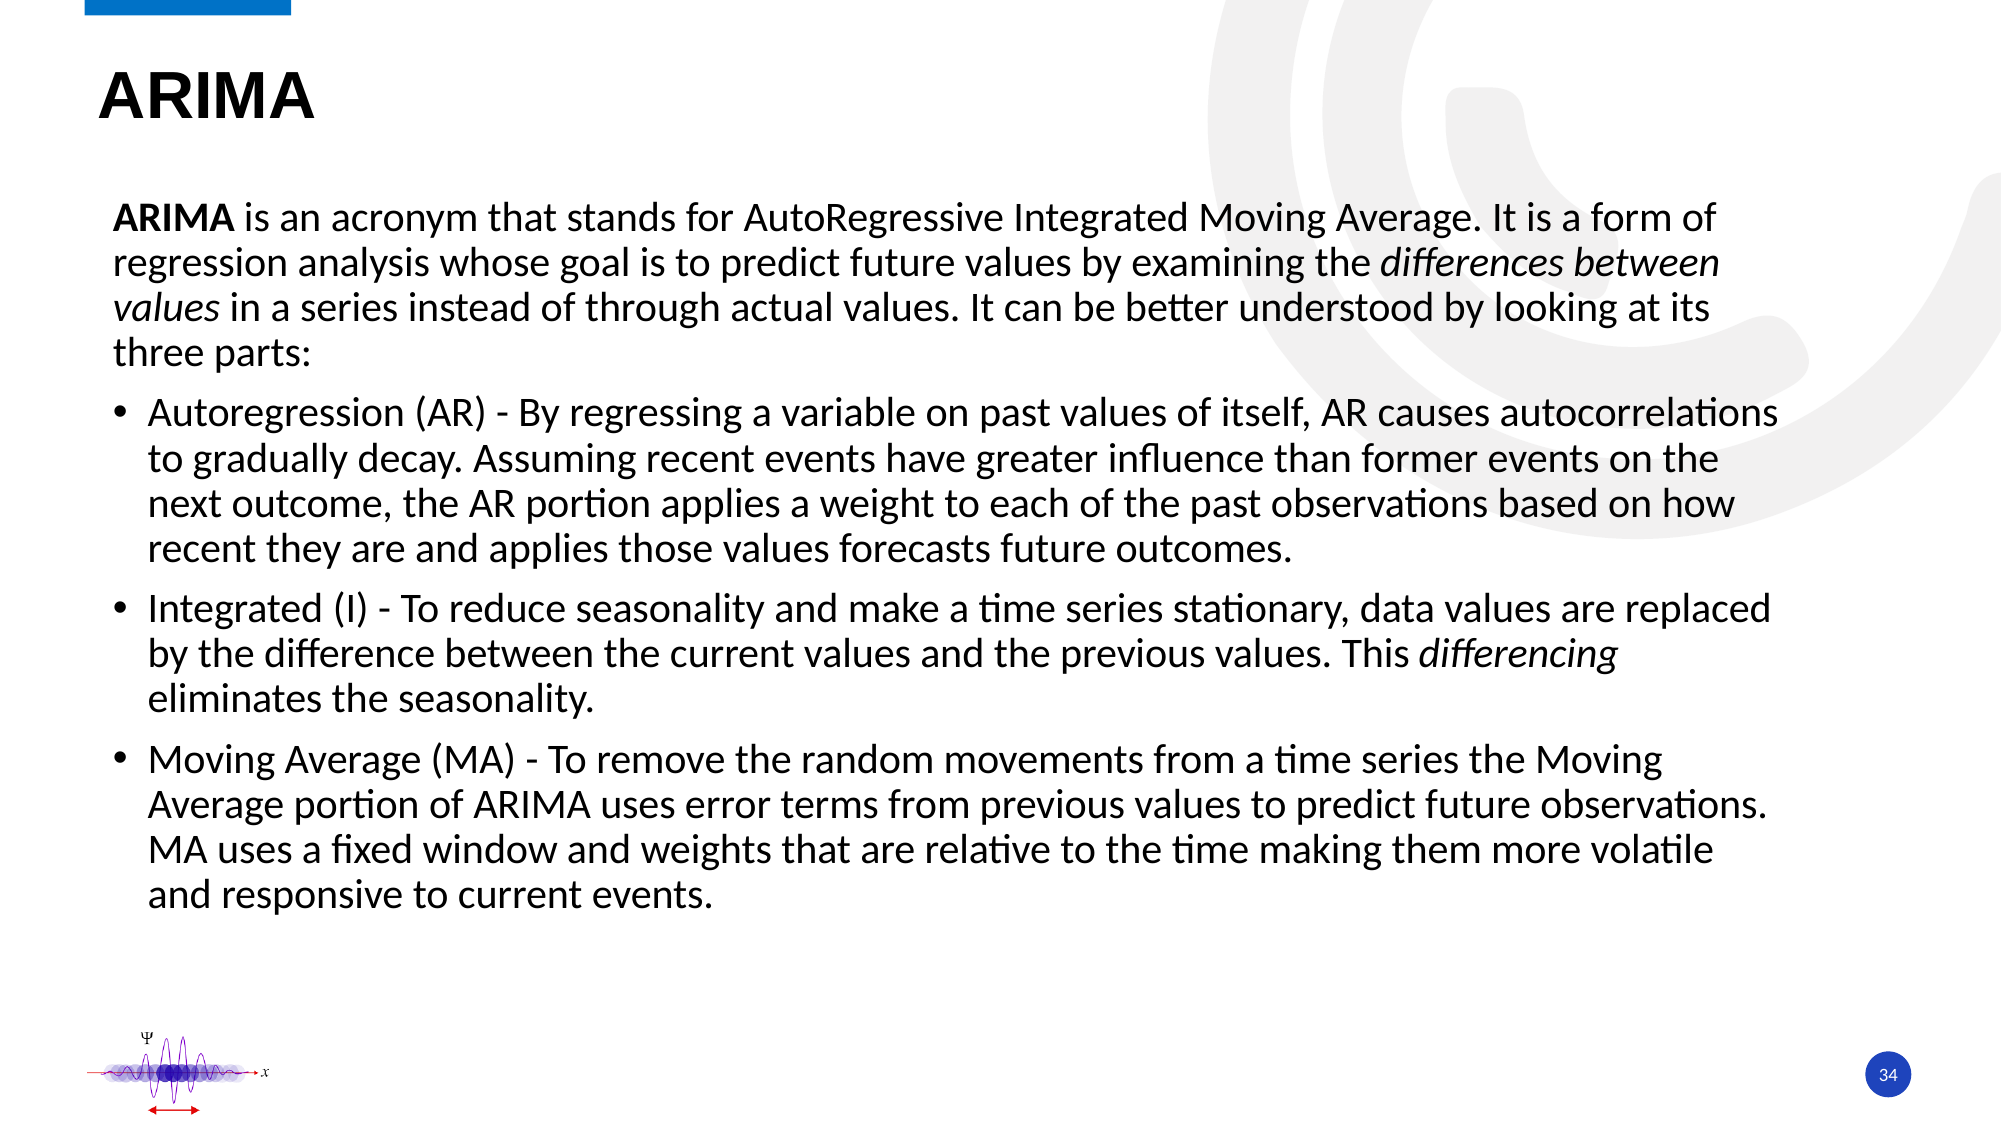

# ARIMA
ARIMA is an acronym that stands for AutoRegressive Integrated Moving Average. It is a form of regression analysis whose goal is to predict future values by examining the differences between values in a series instead of through actual values. It can be better understood by looking at its three parts:
Autoregression (AR) - By regressing a variable on past values of itself, AR causes autocorrelations to gradually decay. Assuming recent events have greater influence than former events on the next outcome, the AR portion applies a weight to each of the past observations based on how recent they are and applies those values forecasts future outcomes.
Integrated (I) - To reduce seasonality and make a time series stationary, data values are replaced by the difference between the current values and the previous values. This differencing eliminates the seasonality.
Moving Average (MA) - To remove the random movements from a time series the Moving Average portion of ARIMA uses error terms from previous values to predict future observations. MA uses a fixed window and weights that are relative to the time making them more volatile and responsive to current events.

34